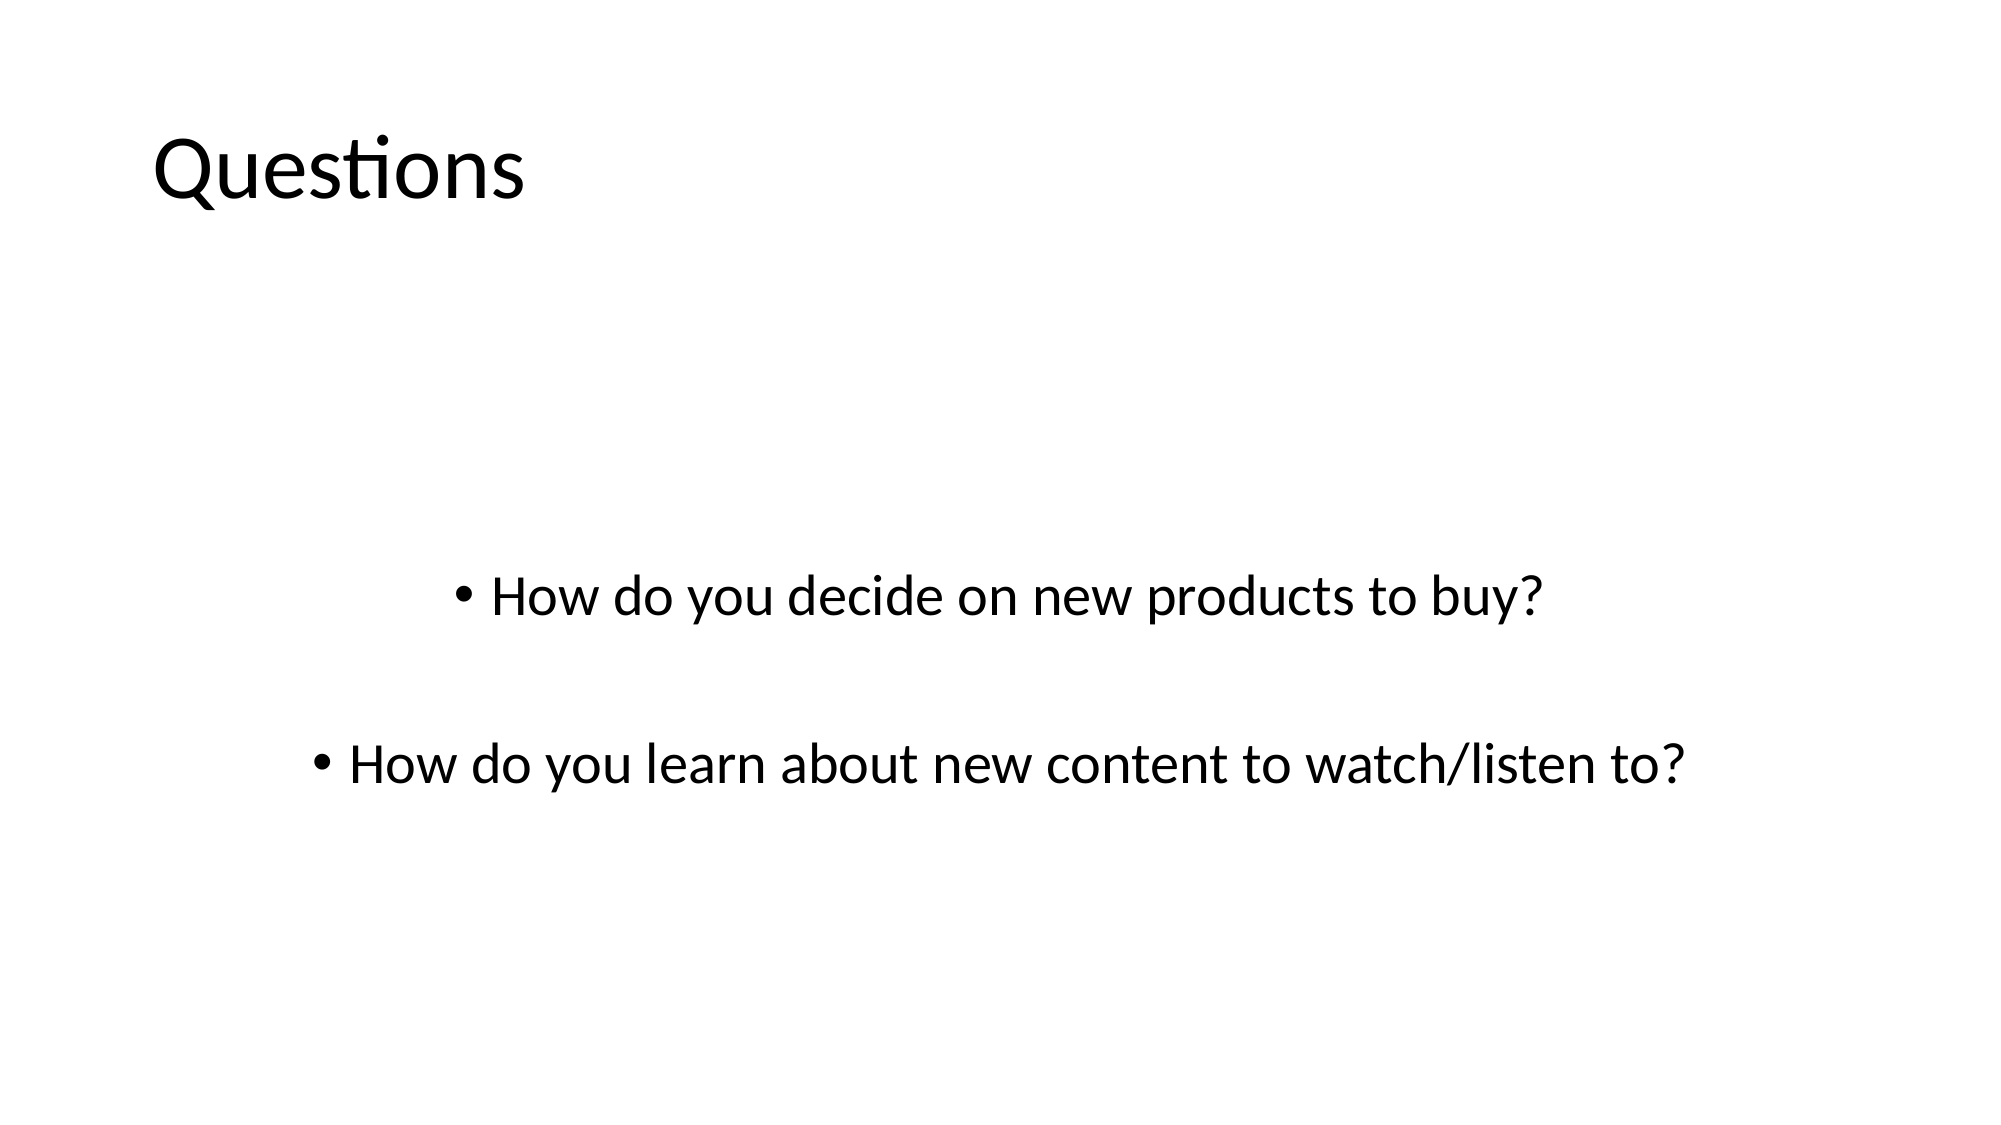

# Questions

How do you decide on new products to buy?

How do you learn about new content to watch/listen to?